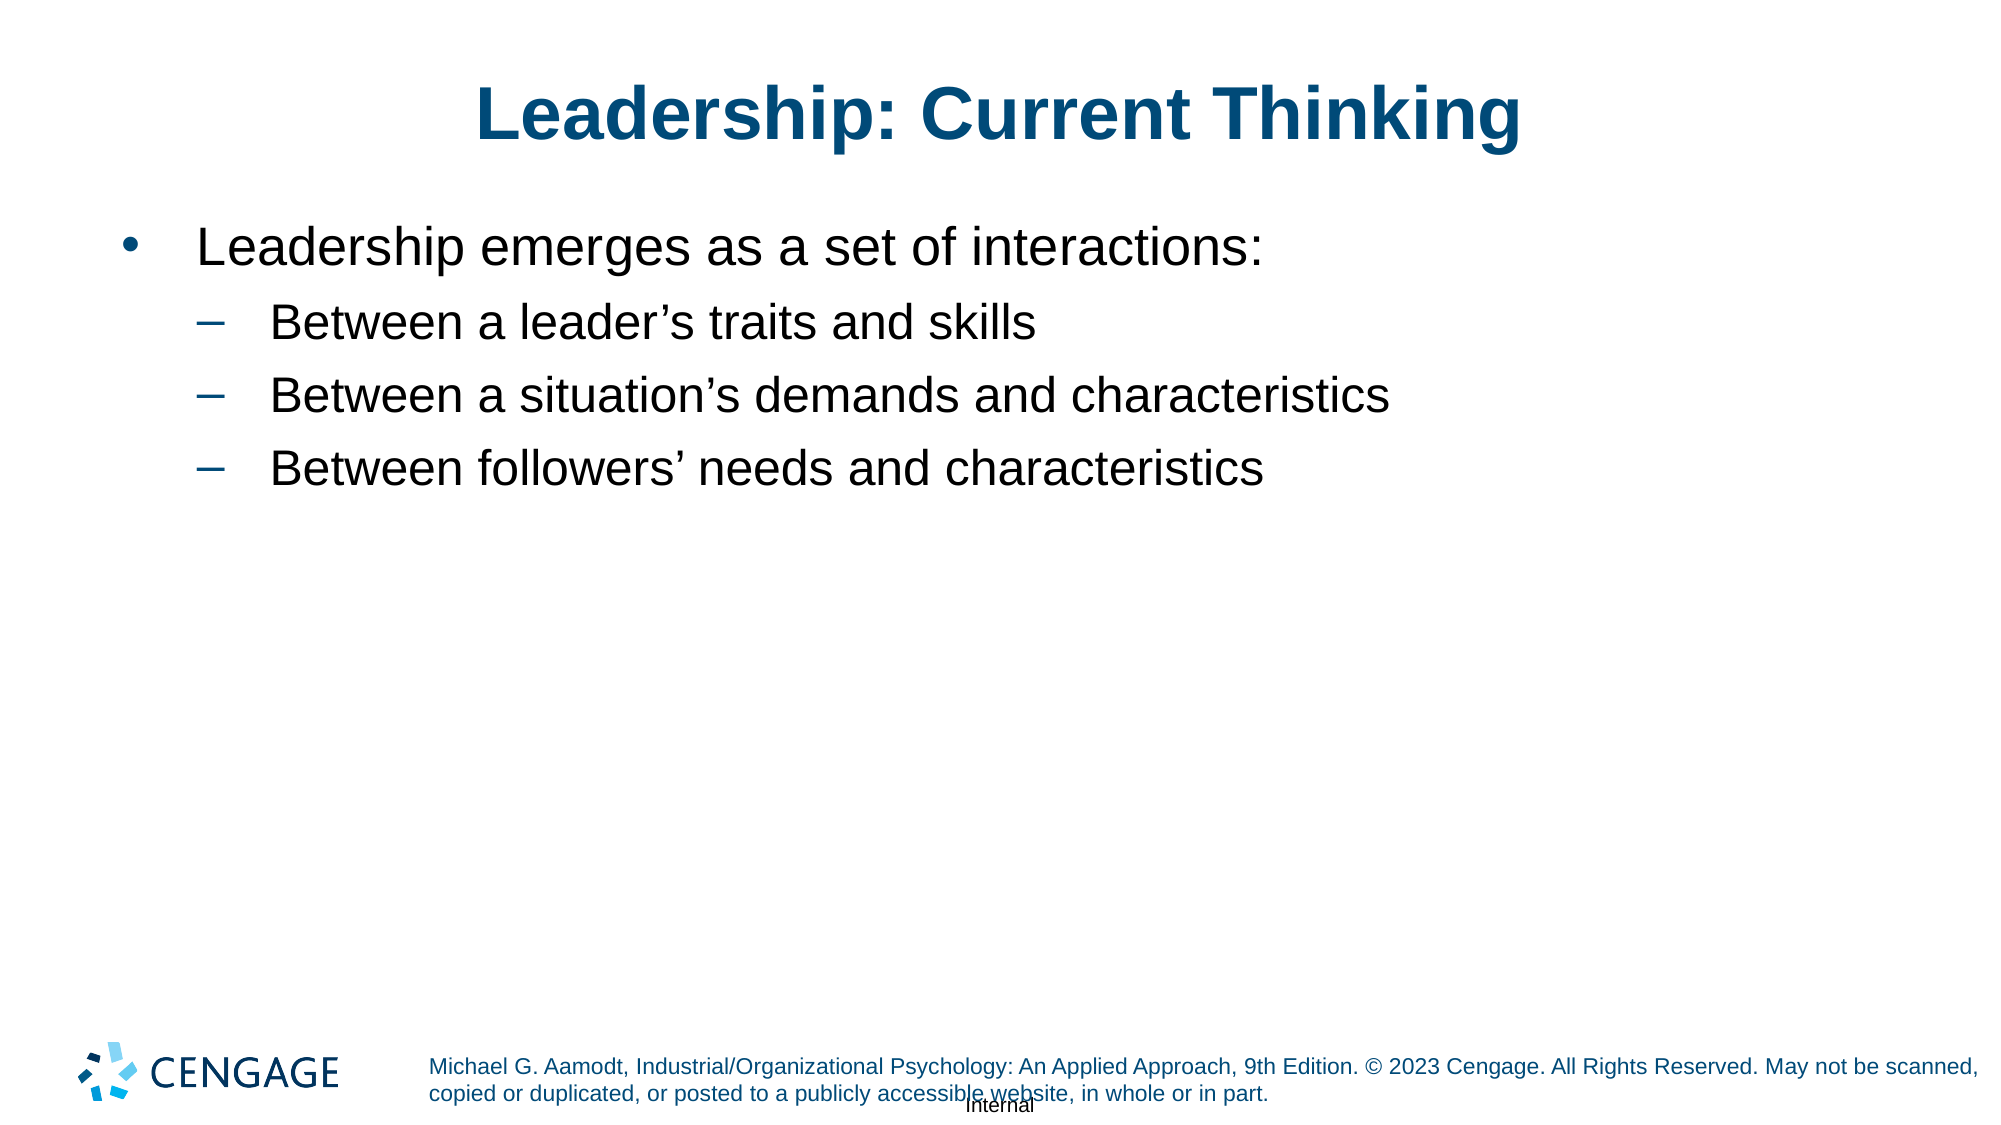

# Leadership: Current Thinking
Leadership emerges as a set of interactions:
Between a leader’s traits and skills
Between a situation’s demands and characteristics
Between followers’ needs and characteristics